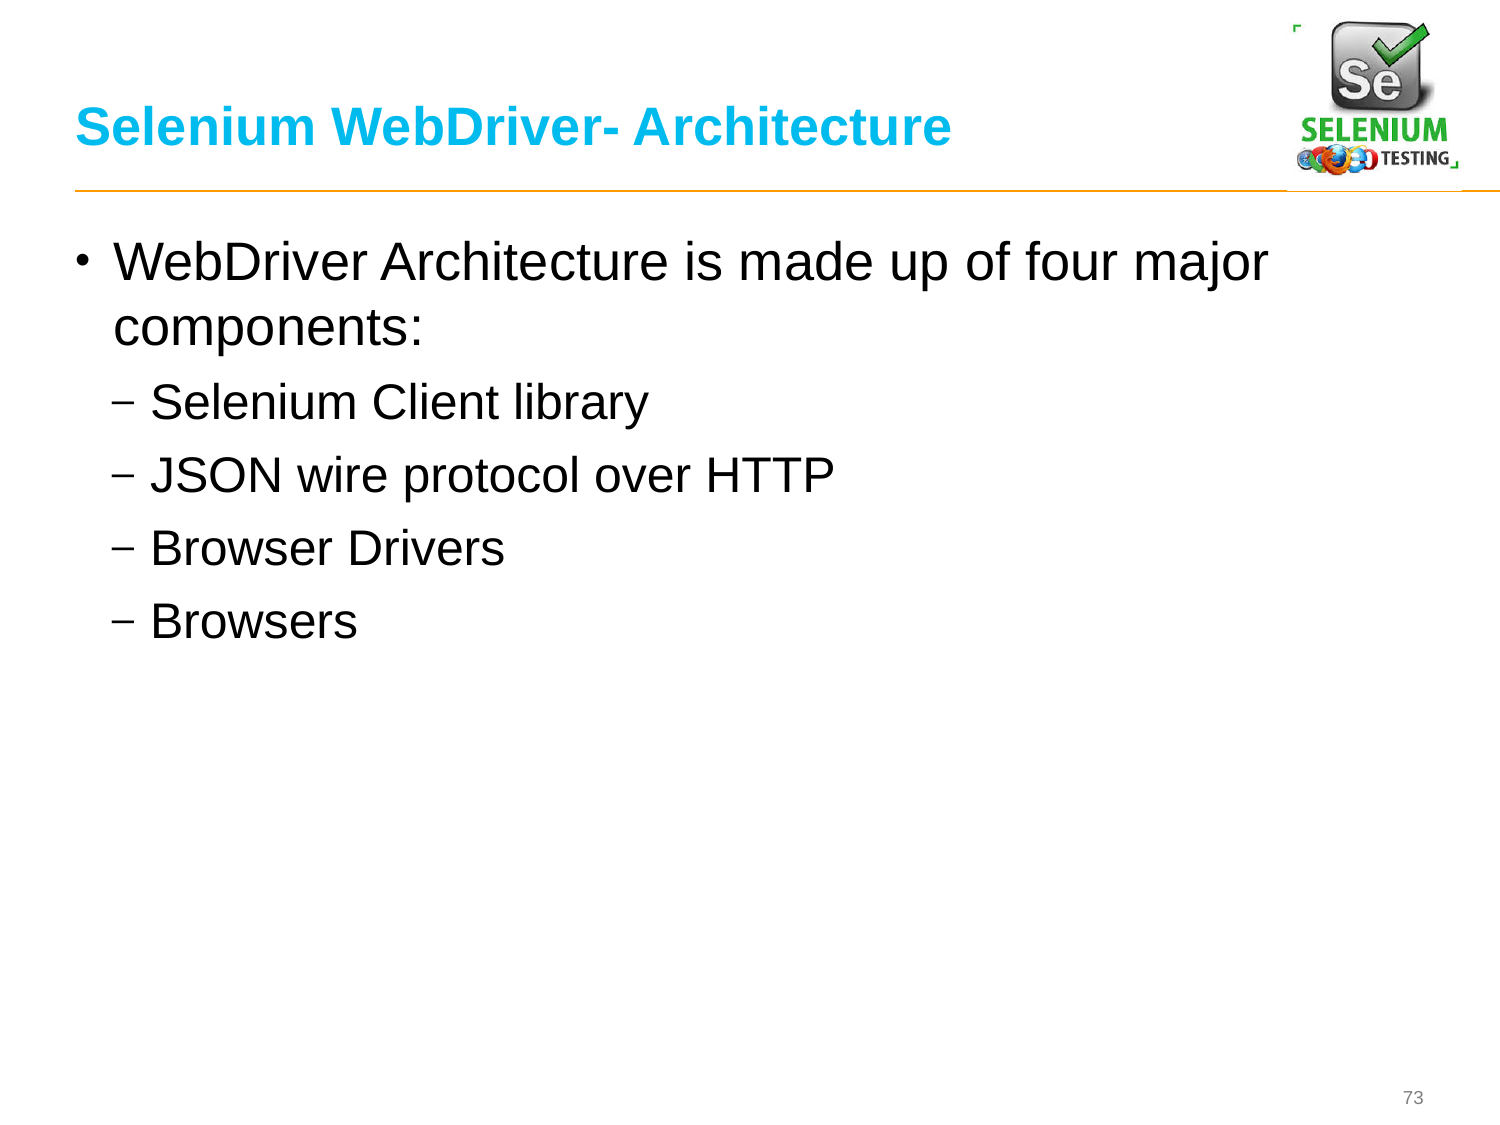

# Selenium WebDriver- Architecture
WebDriver Architecture is made up of four major components:
Selenium Client library
JSON wire protocol over HTTP
Browser Drivers
Browsers